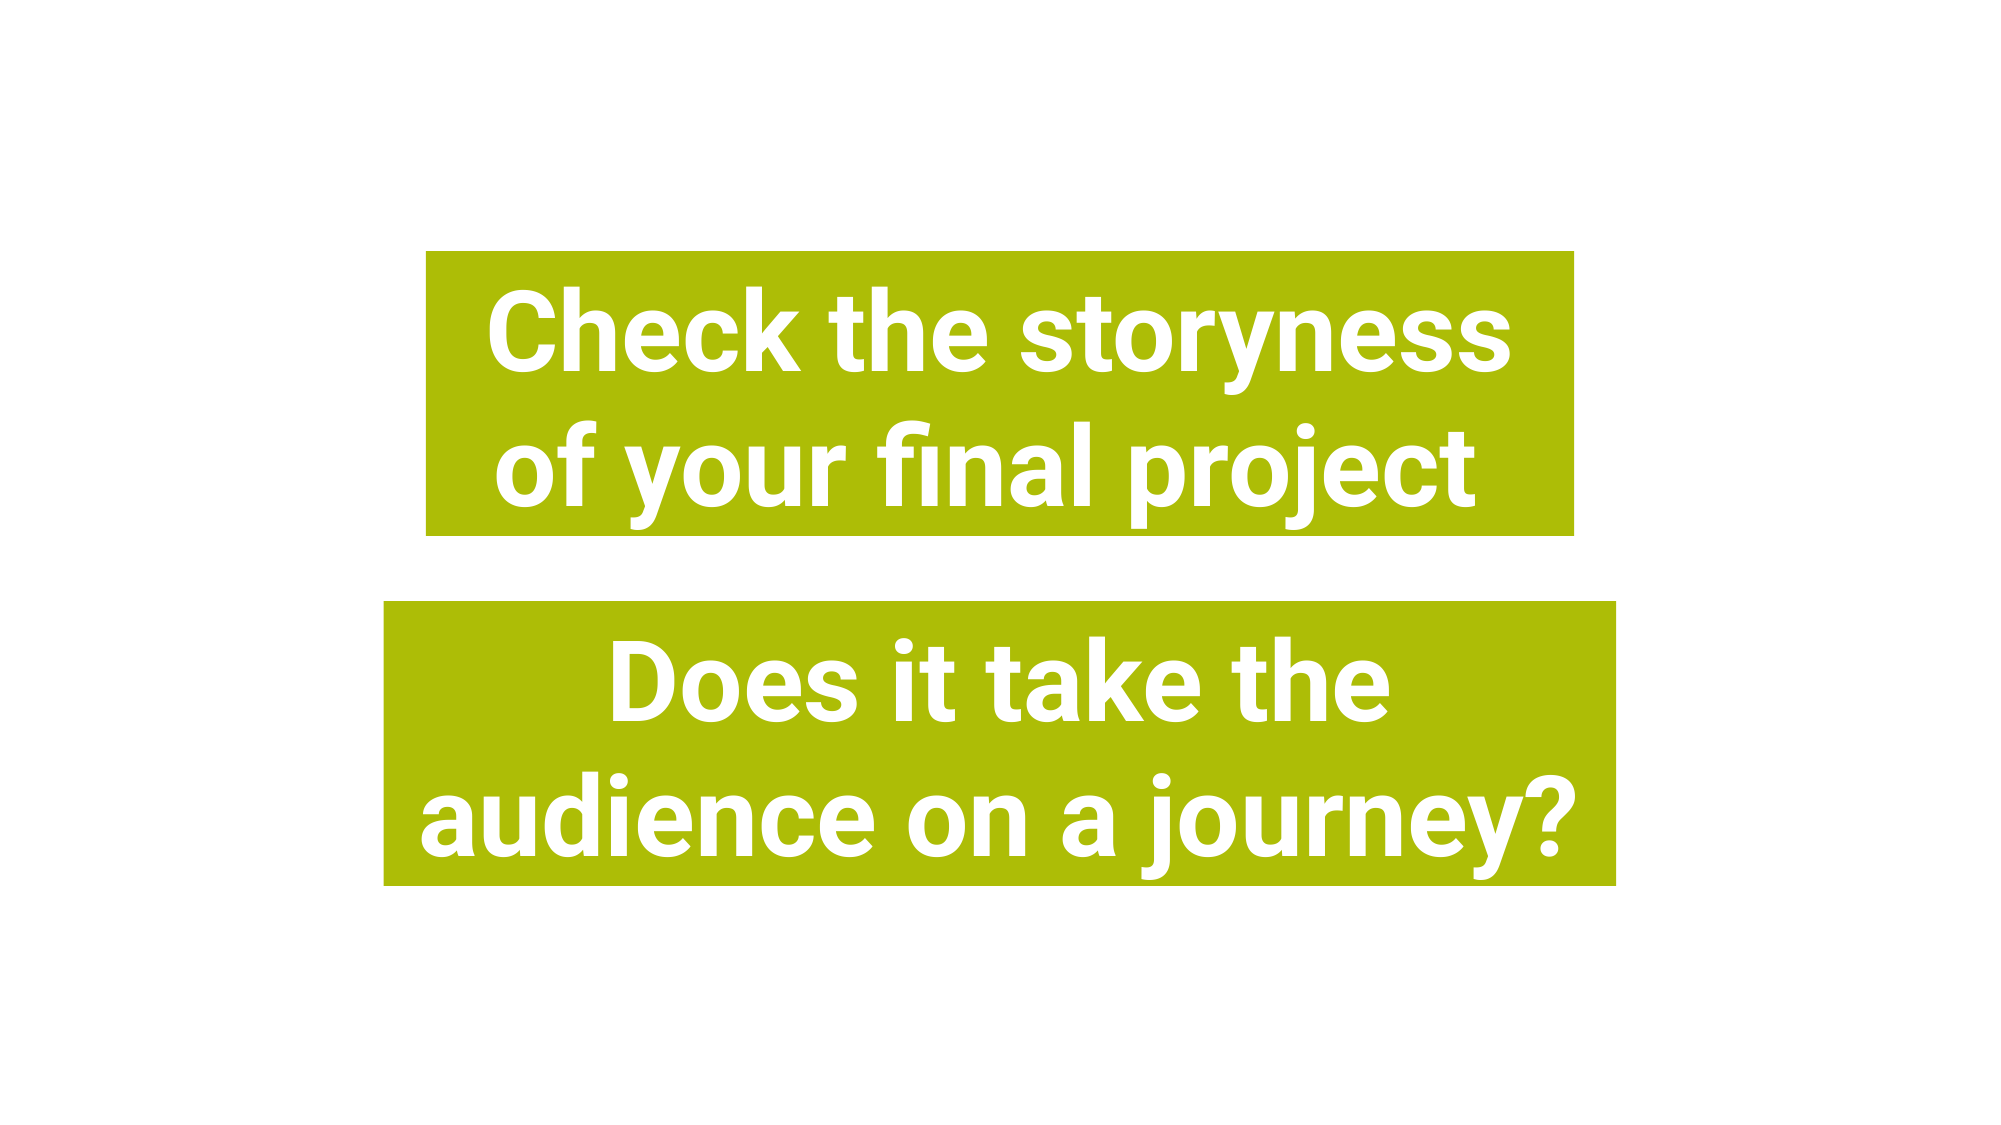

Check the storyness of your final project
Does it take the audience on a journey?